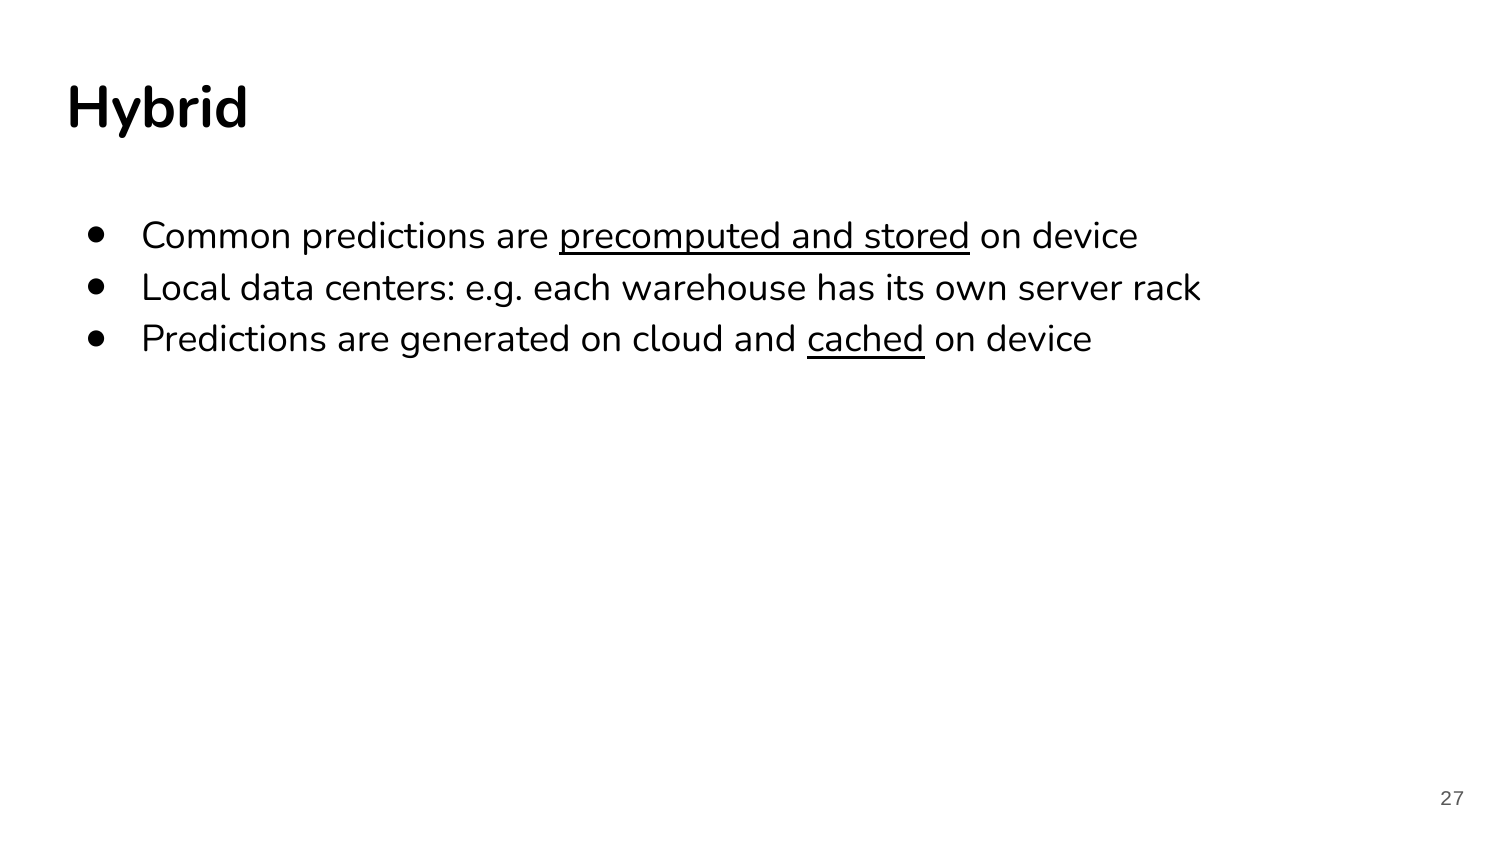

# Hybrid
Common predictions are precomputed and stored on device
Local data centers: e.g. each warehouse has its own server rack
Predictions are generated on cloud and cached on device
27